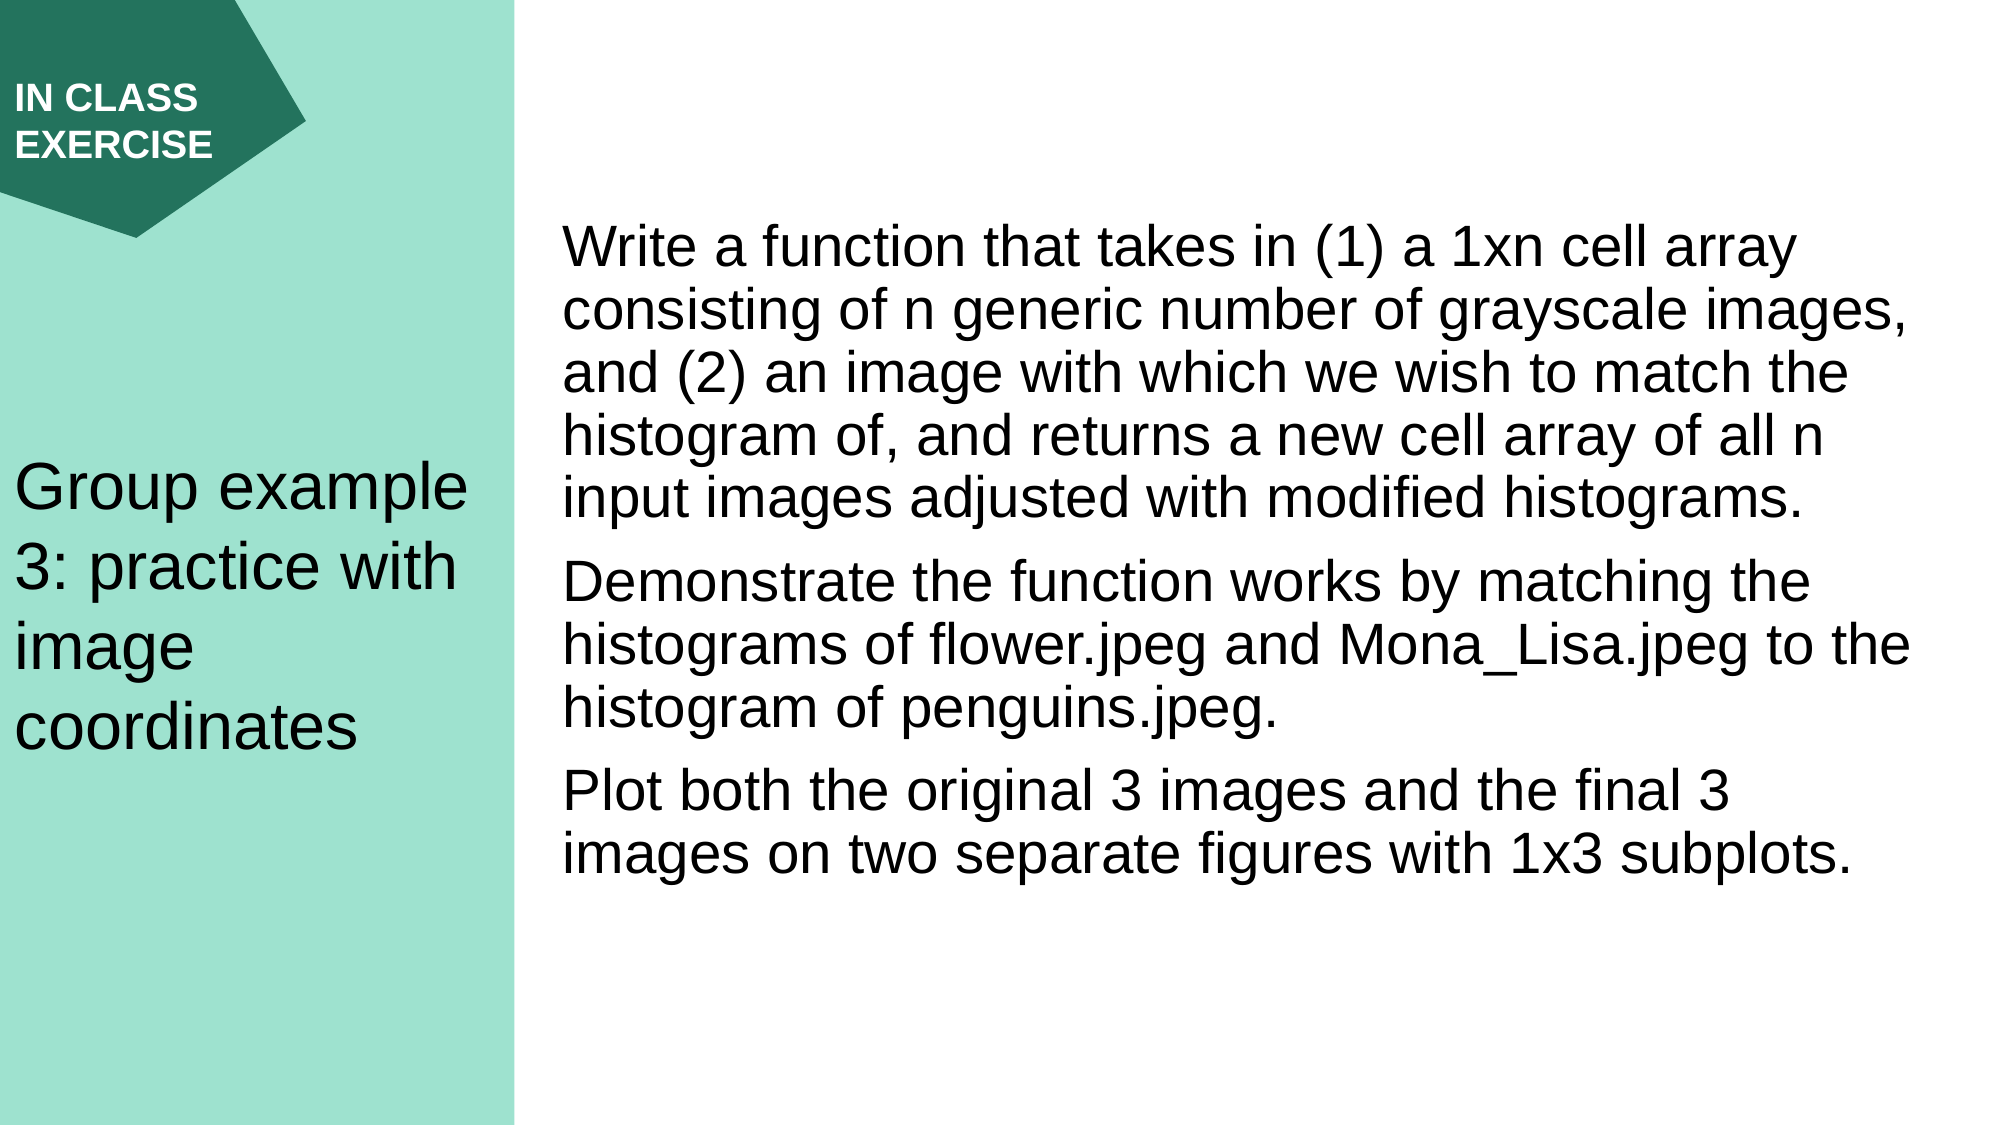

Write a function that takes in (1) a 1xn cell array consisting of n generic number of grayscale images, and (2) an image with which we wish to match the histogram of, and returns a new cell array of all n input images adjusted with modified histograms.
Demonstrate the function works by matching the histograms of flower.jpeg and Mona_Lisa.jpeg to the histogram of penguins.jpeg.
Plot both the original 3 images and the final 3 images on two separate figures with 1x3 subplots.
Group example 3: practice with image coordinates